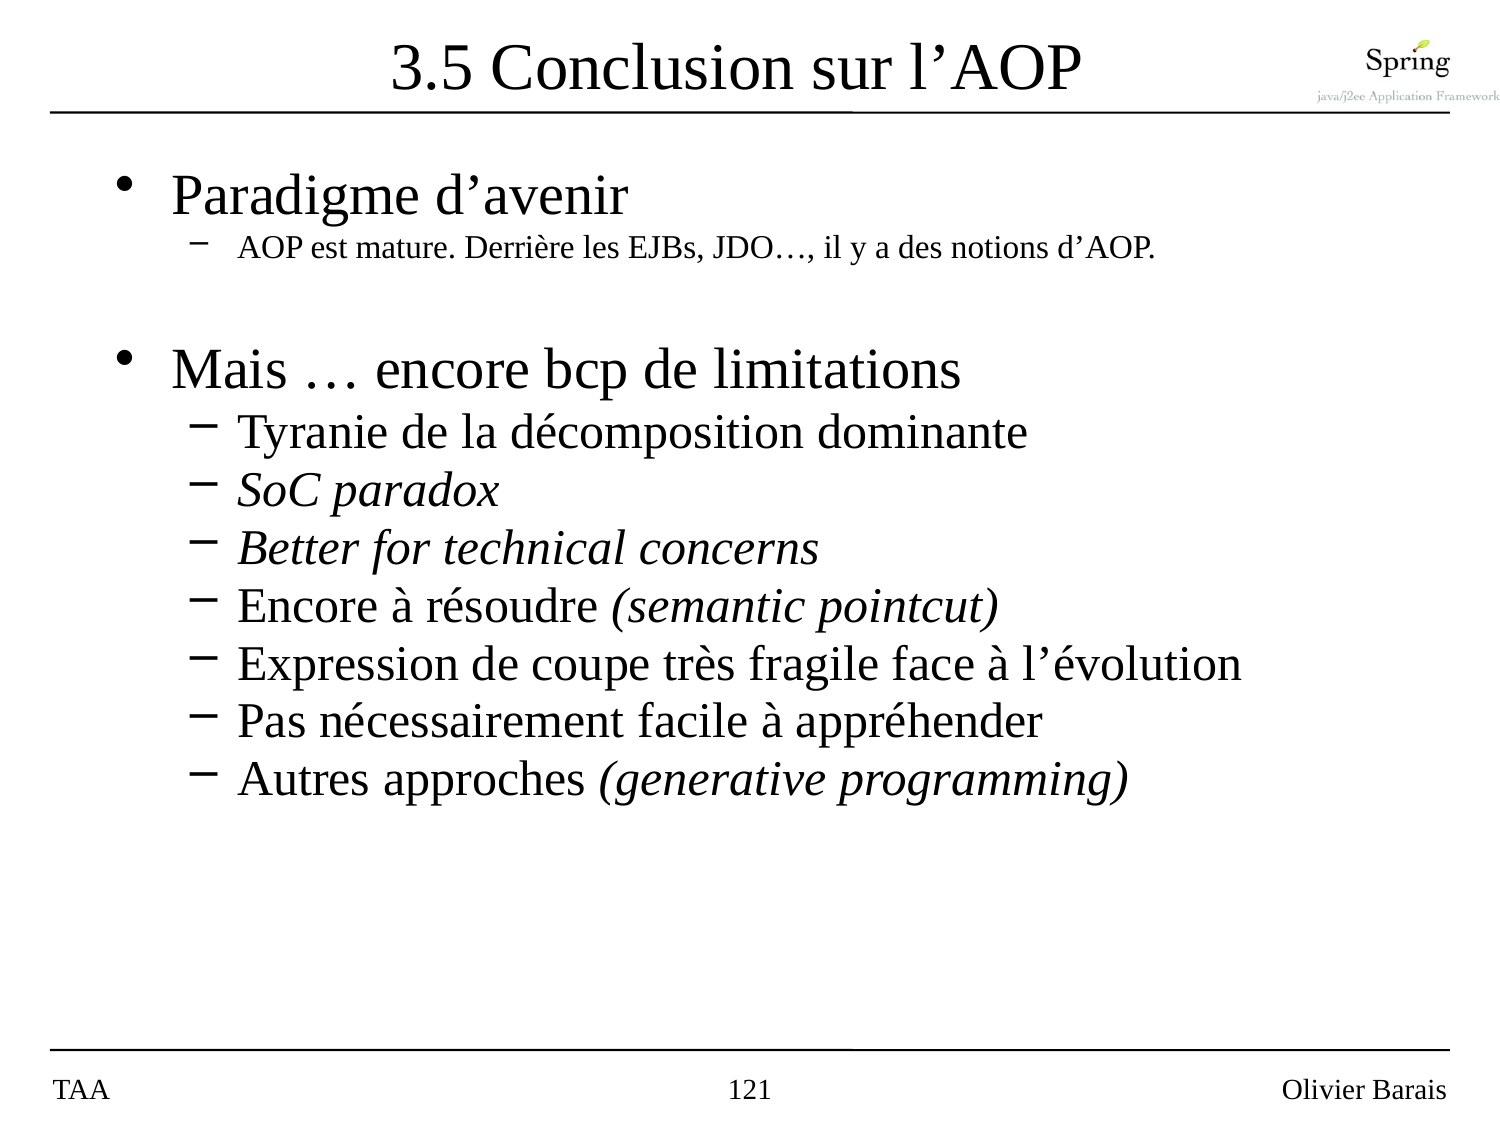

# 3.5 Conclusion sur l’AOP
Paradigme d’avenir
AOP est mature. Derrière les EJBs, JDO…, il y a des notions d’AOP.

Mais … encore bcp de limitations
Tyranie de la décomposition dominante
SoC paradox
Better for technical concerns
Encore à résoudre (semantic pointcut)
Expression de coupe très fragile face à l’évolution
Pas nécessairement facile à appréhender
Autres approches (generative programming)
TAA
121
Olivier Barais